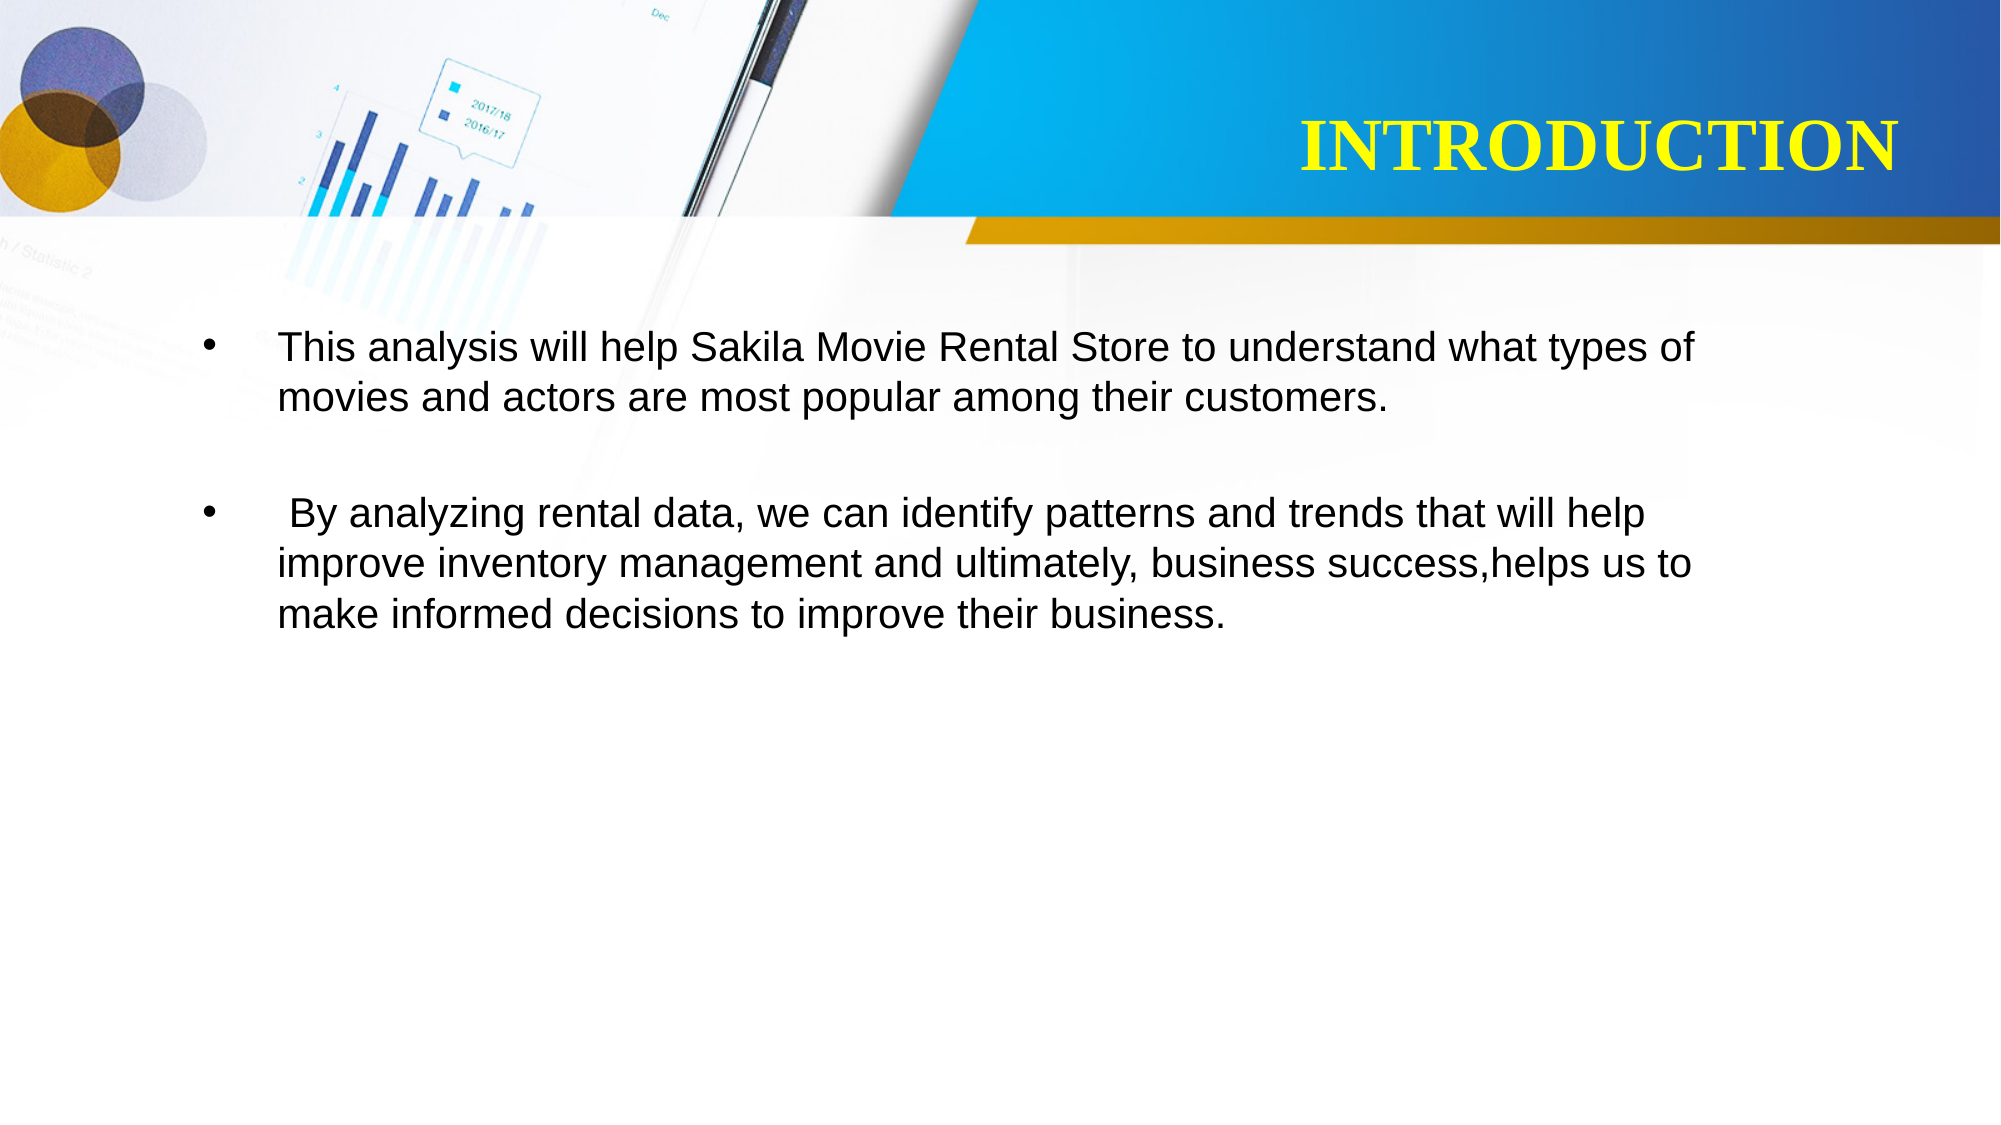

# INTRODUCTION
This analysis will help Sakila Movie Rental Store to understand what types of movies and actors are most popular among their customers.

 By analyzing rental data, we can identify patterns and trends that will help improve inventory management and ultimately, business success,helps us to make informed decisions to improve their business.